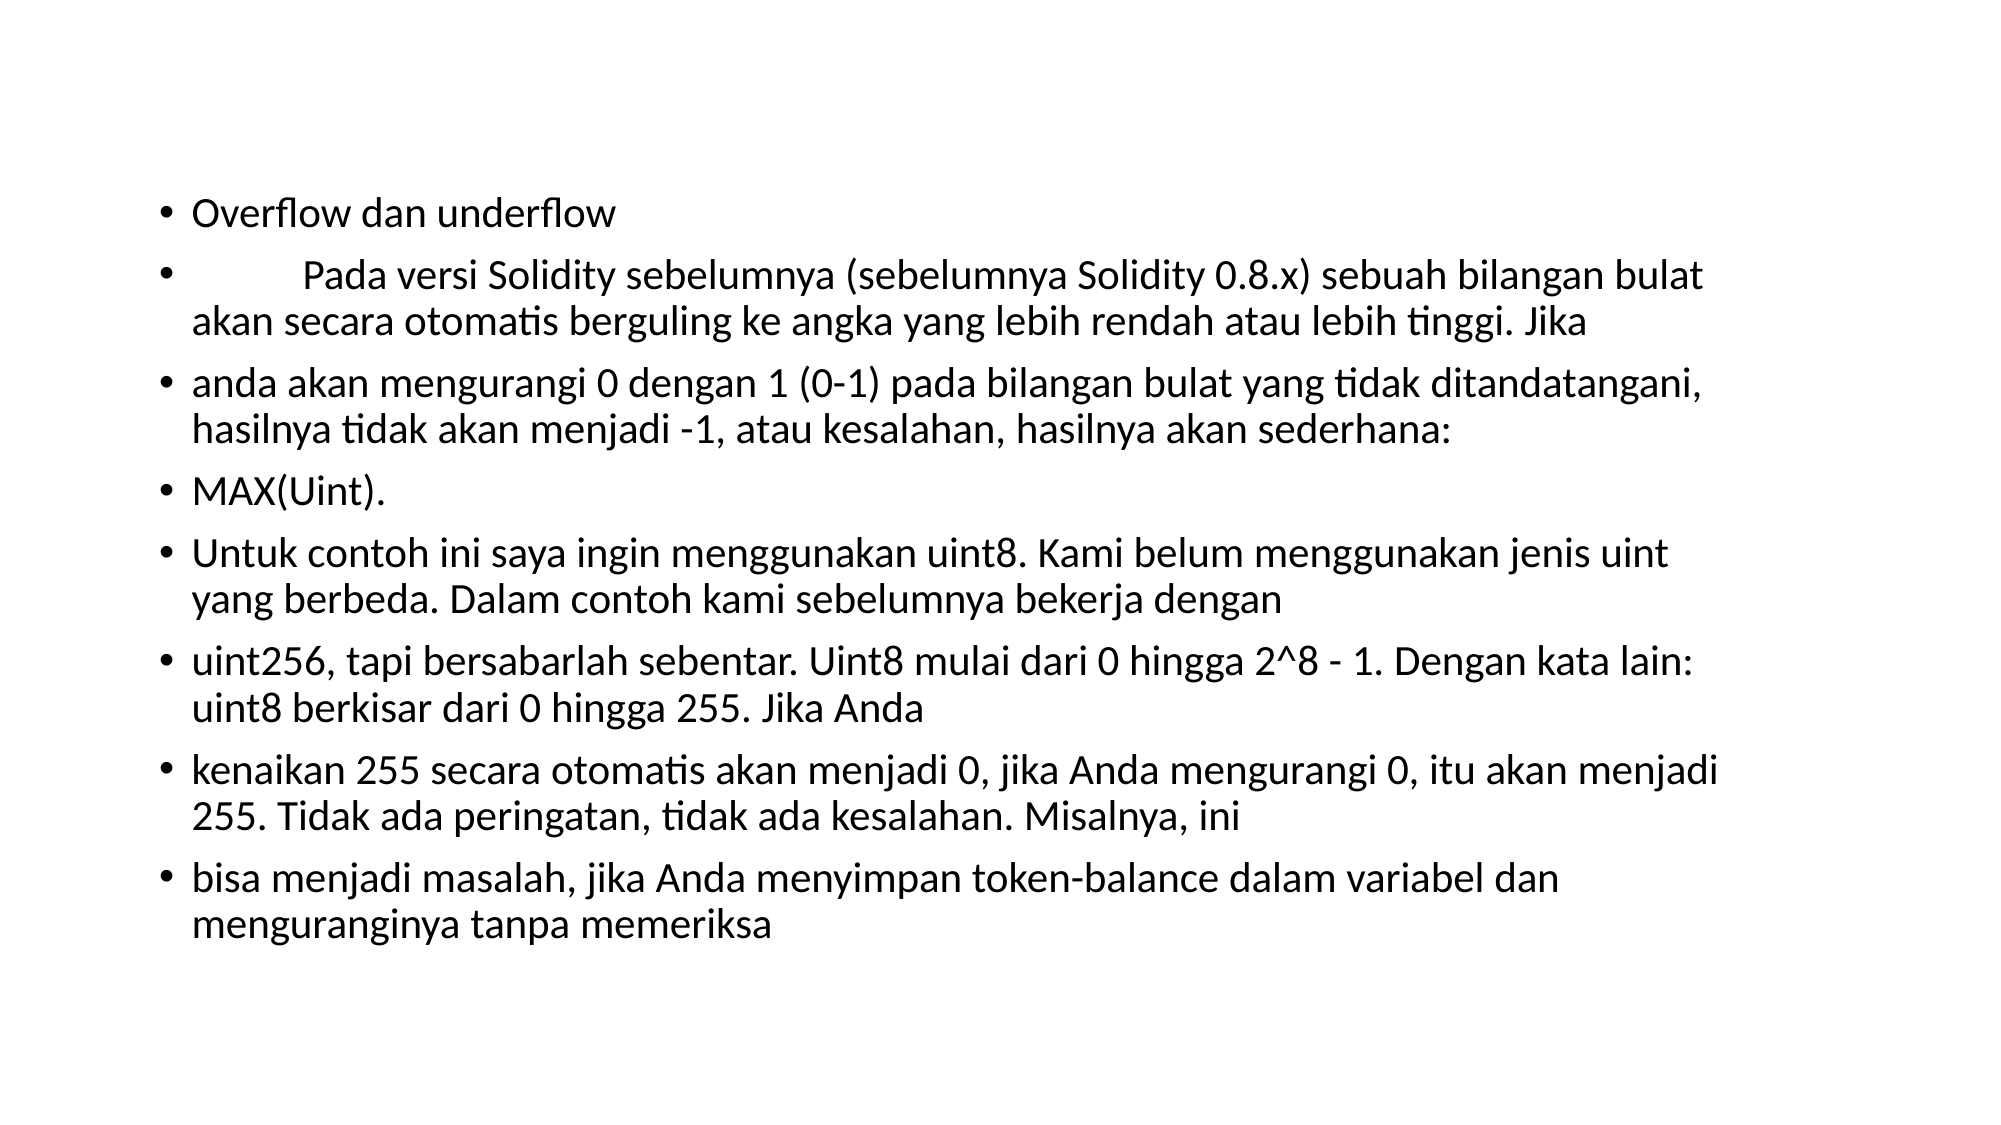

Overflow dan underflow
	Pada versi Solidity sebelumnya (sebelumnya Solidity 0.8.x) sebuah bilangan bulat akan secara otomatis berguling ke angka yang lebih rendah atau lebih tinggi. Jika
anda akan mengurangi 0 dengan 1 (0-1) pada bilangan bulat yang tidak ditandatangani, hasilnya tidak akan menjadi -1, atau kesalahan, hasilnya akan sederhana:
MAX(Uint).
Untuk contoh ini saya ingin menggunakan uint8. Kami belum menggunakan jenis uint yang berbeda. Dalam contoh kami sebelumnya bekerja dengan
uint256, tapi bersabarlah sebentar. Uint8 mulai dari 0 hingga 2^8 - 1. Dengan kata lain: uint8 berkisar dari 0 hingga 255. Jika Anda
kenaikan 255 secara otomatis akan menjadi 0, jika Anda mengurangi 0, itu akan menjadi 255. Tidak ada peringatan, tidak ada kesalahan. Misalnya, ini
bisa menjadi masalah, jika Anda menyimpan token-balance dalam variabel dan menguranginya tanpa memeriksa